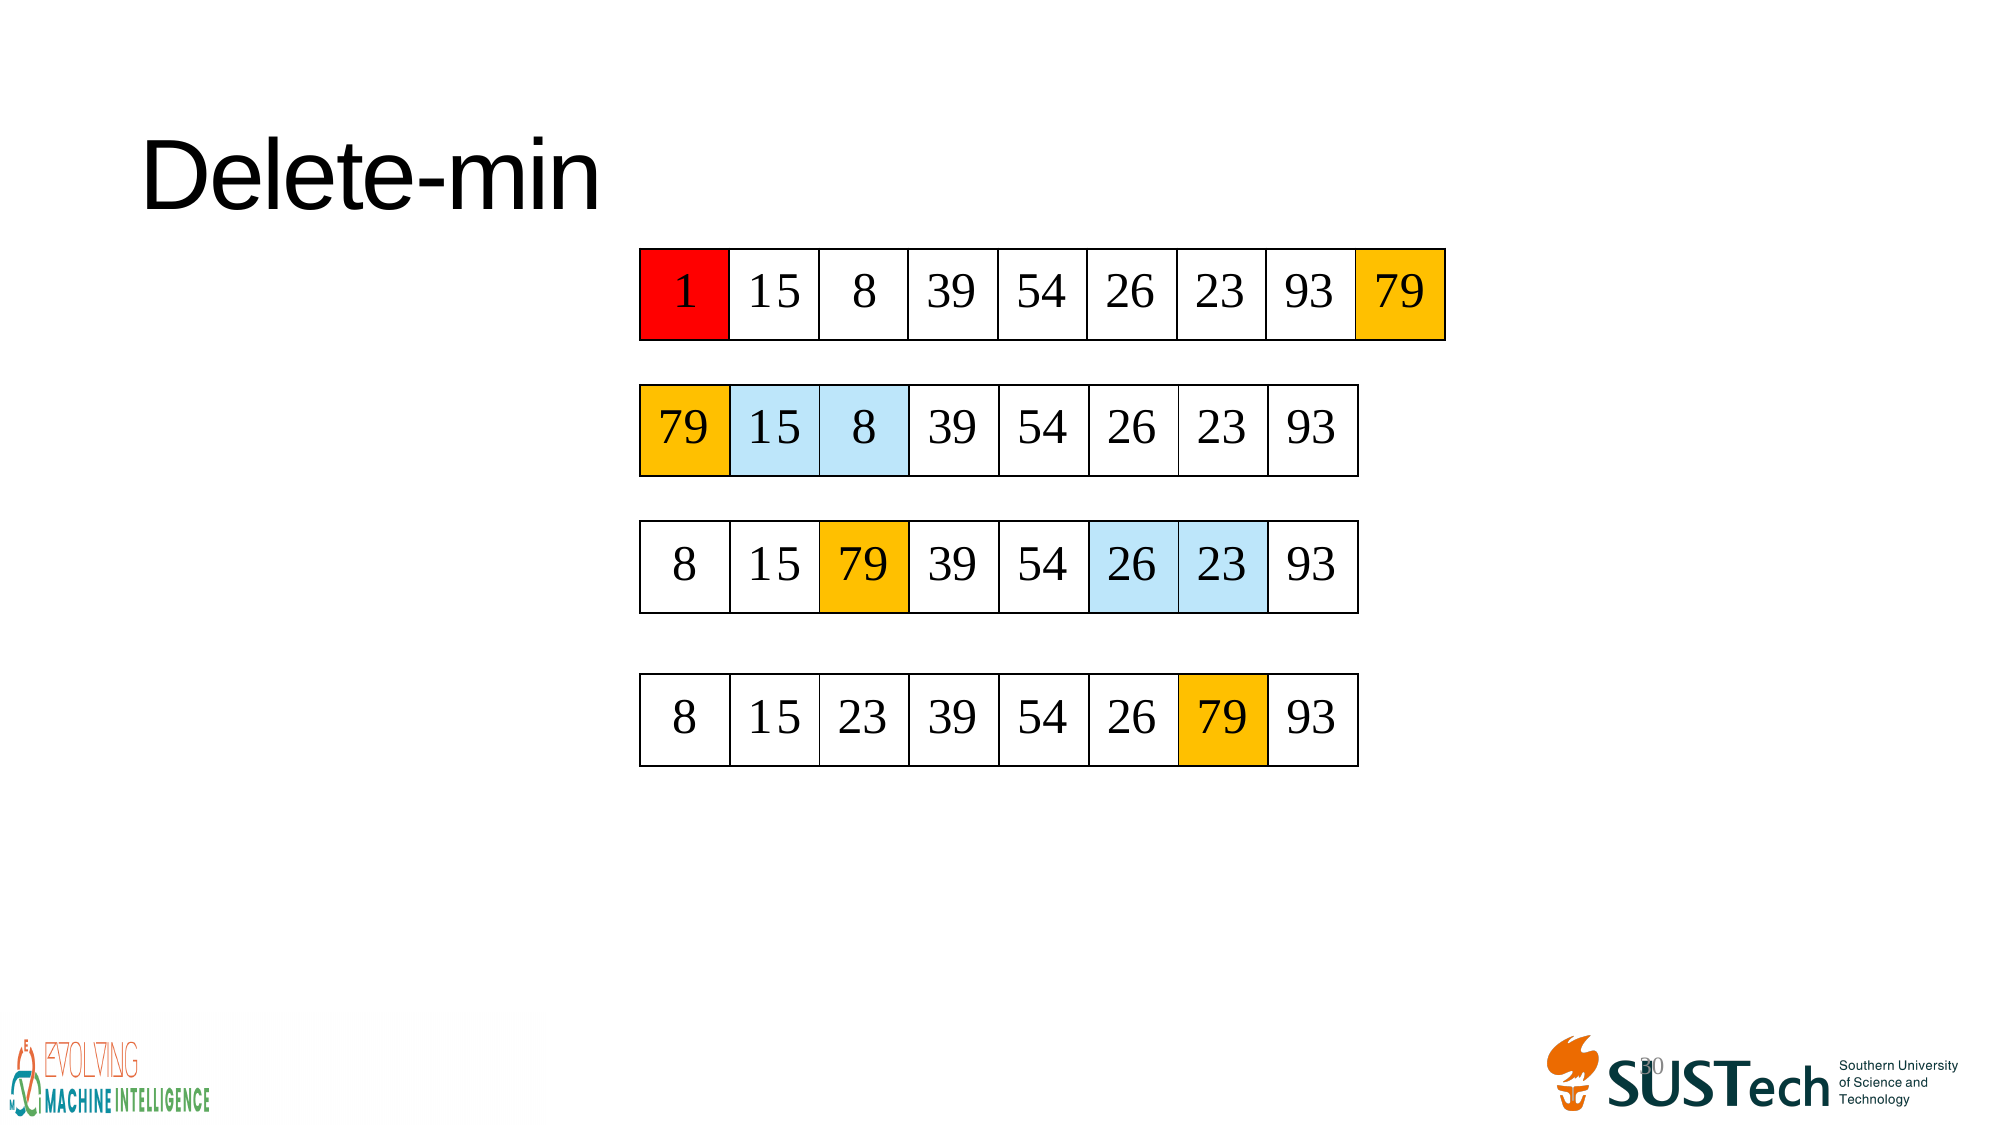

# Delete-min
| 1 | 15 | 8 | 39 | 54 | 26 | 23 | 93 | 79 |
| --- | --- | --- | --- | --- | --- | --- | --- | --- |

| 79 | 15 | 8 | 39 | 54 | 26 | 23 | 93 |
| --- | --- | --- | --- | --- | --- | --- | --- |
| 8 | 15 | 79 | 39 | 54 | 26 | 23 | 93 |
| --- | --- | --- | --- | --- | --- | --- | --- |
| 8 | 15 | 23 | 39 | 54 | 26 | 79 | 93 |
| --- | --- | --- | --- | --- | --- | --- | --- |
30